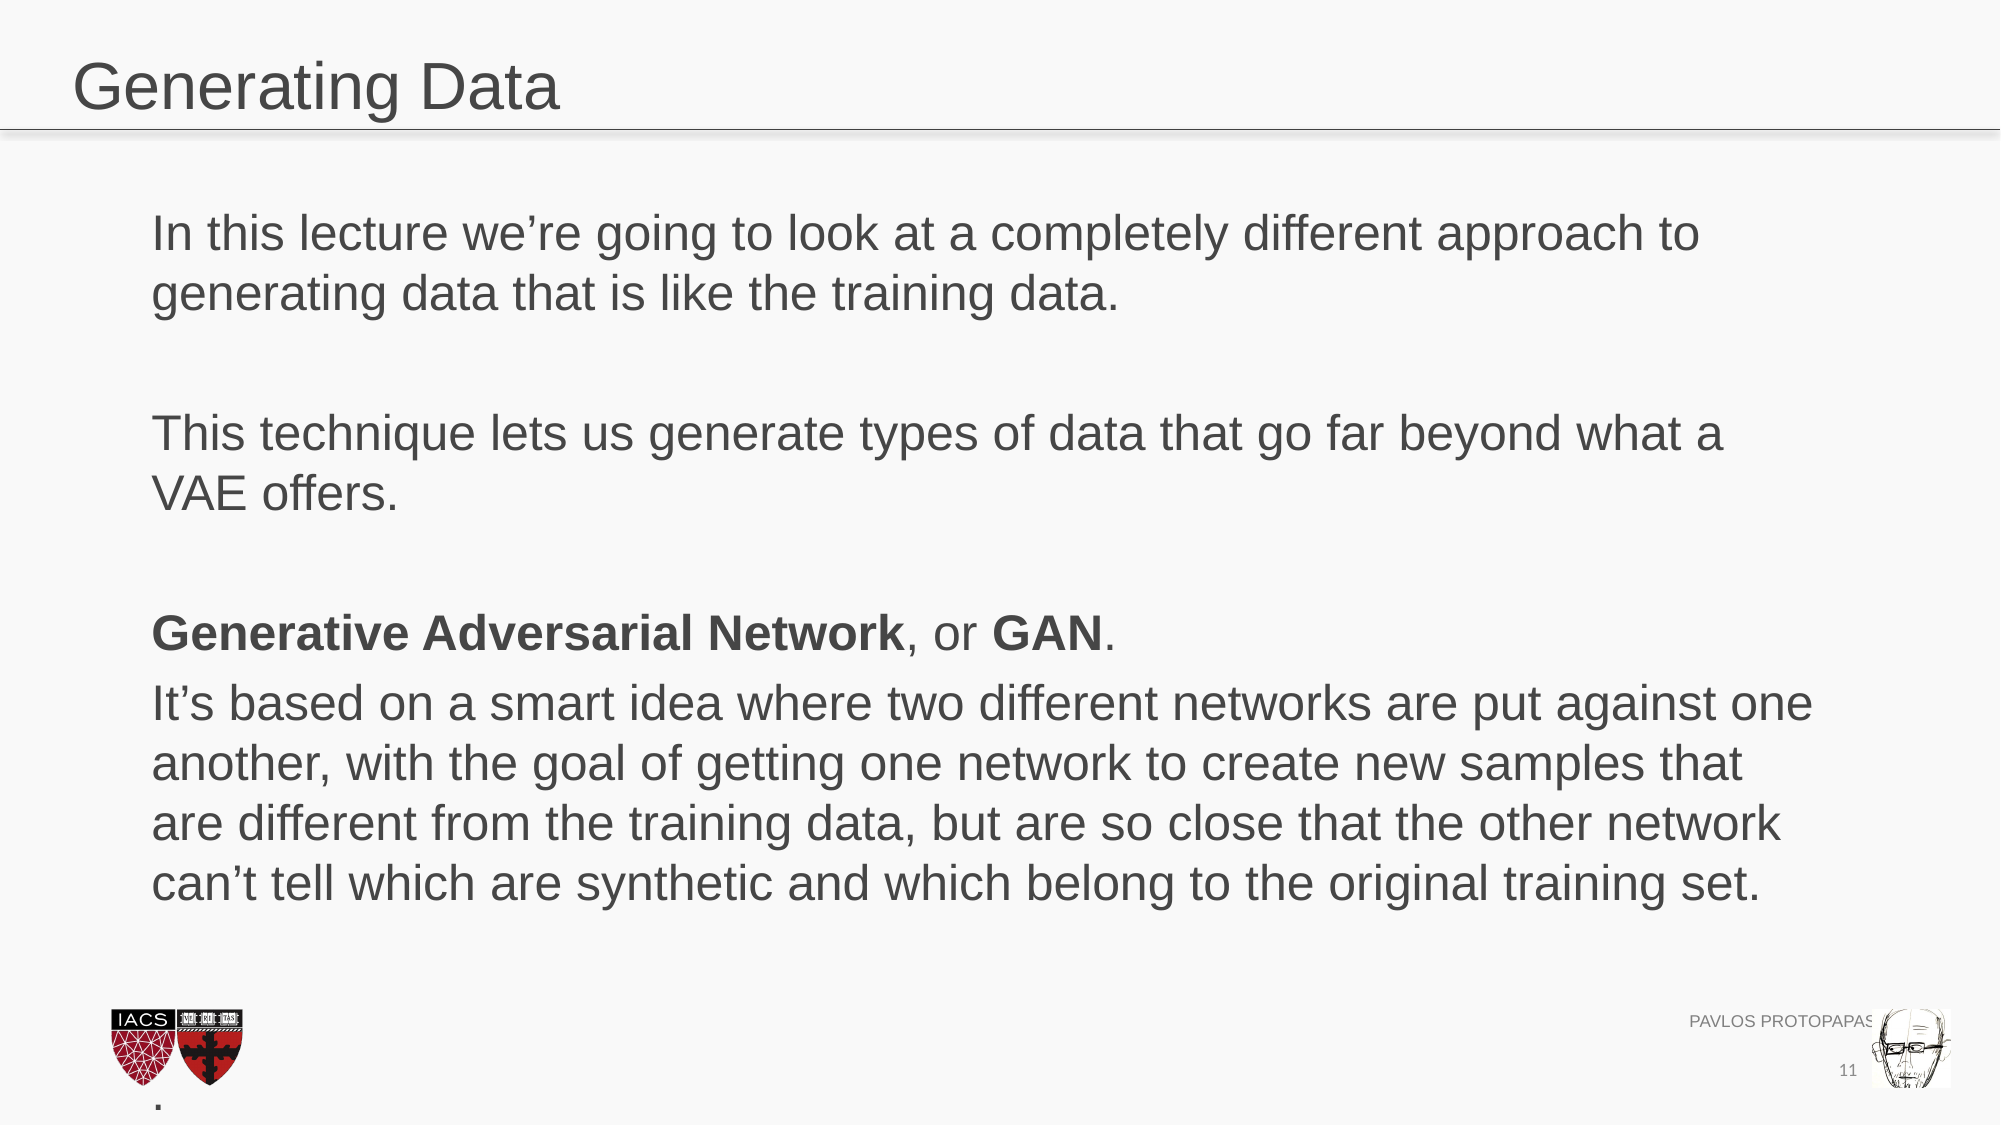

# Generating Data
In this lecture we’re going to look at a completely different approach to generating data that is like the training data.

This technique lets us generate types of data that go far beyond what a VAE offers.

Generative Adversarial Network, or GAN.
It’s based on a smart idea where two different networks are put against one another, with the goal of getting one network to create new samples that are different from the training data, but are so close that the other network can’t tell which are synthetic and which belong to the original training set.

.
11